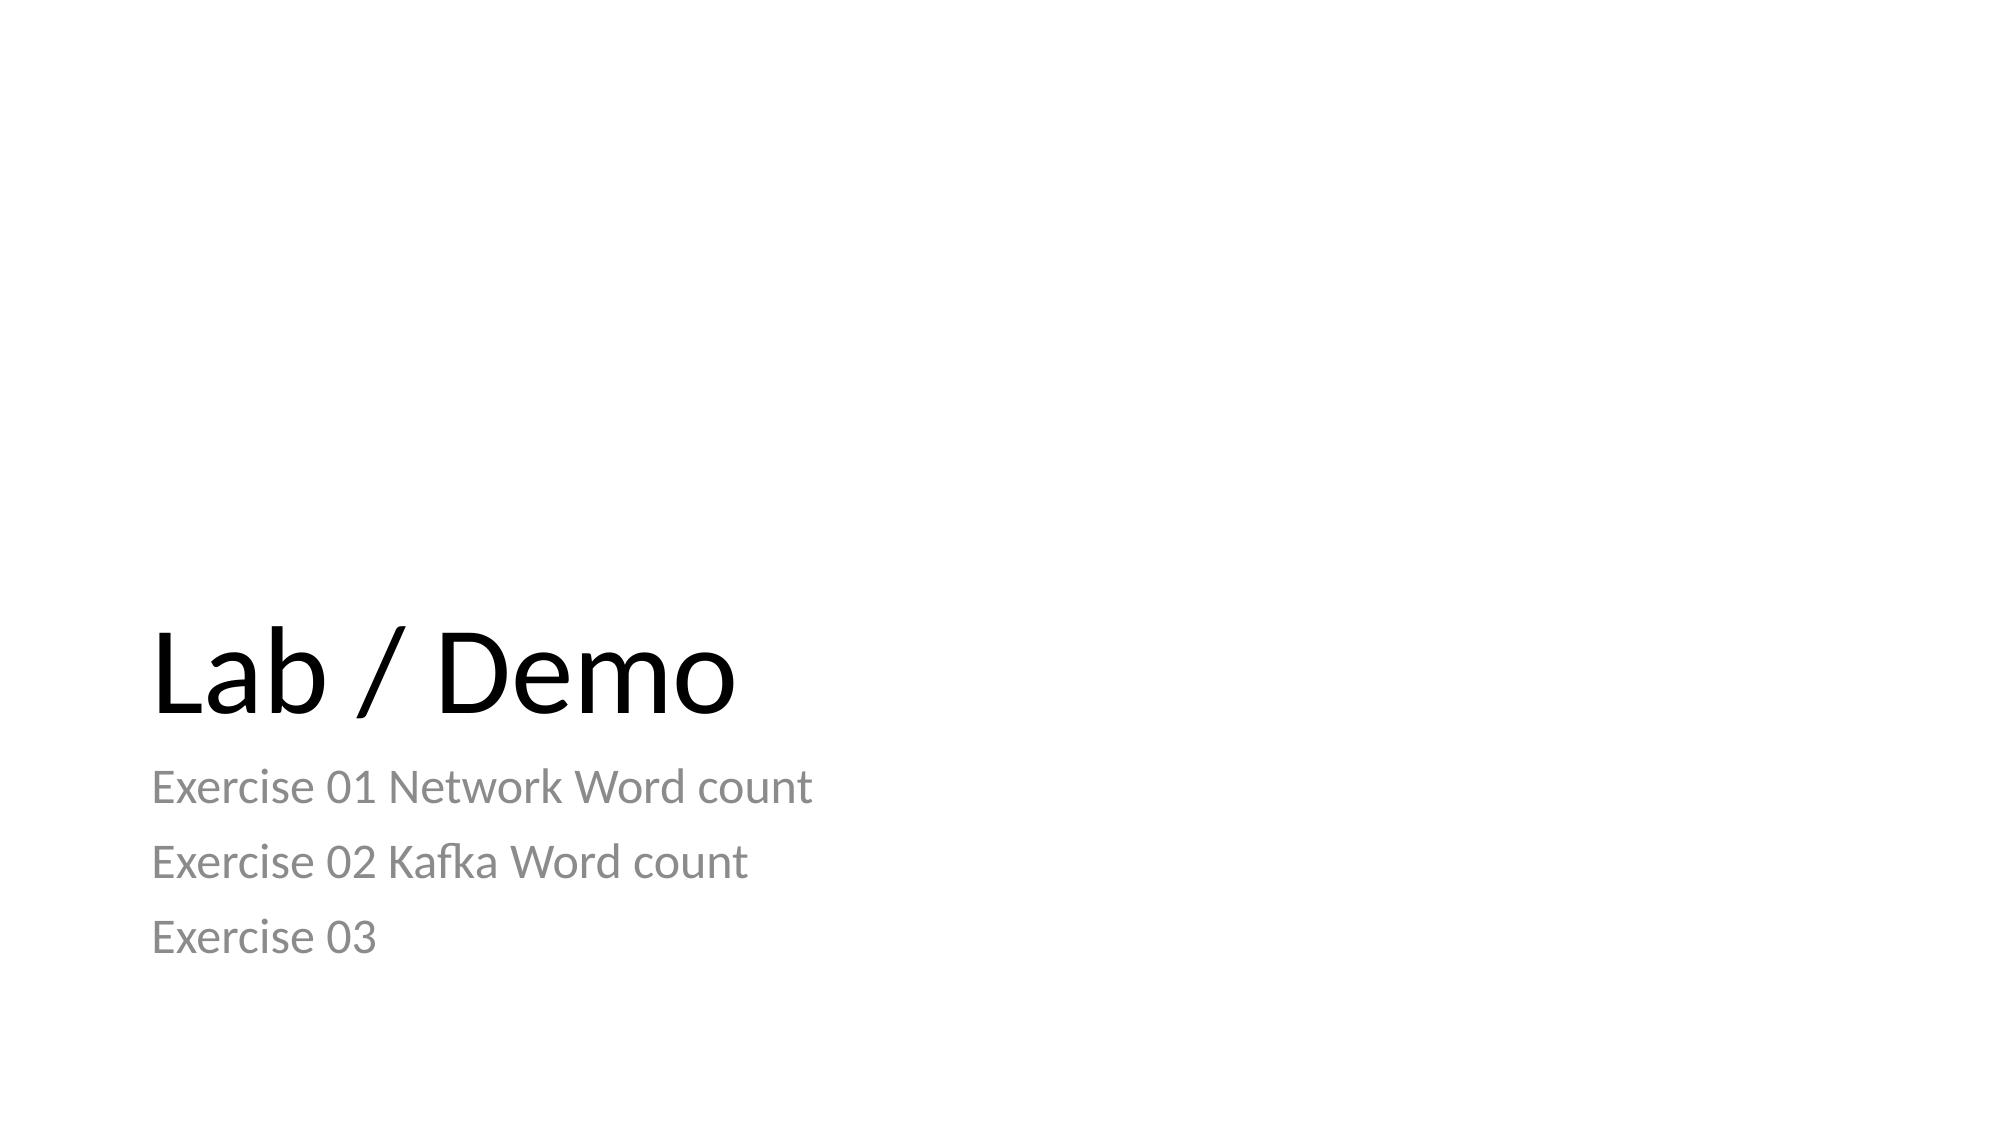

# Lab / Demo
Exercise 01 Network Word count
Exercise 02 Kafka Word count
Exercise 03